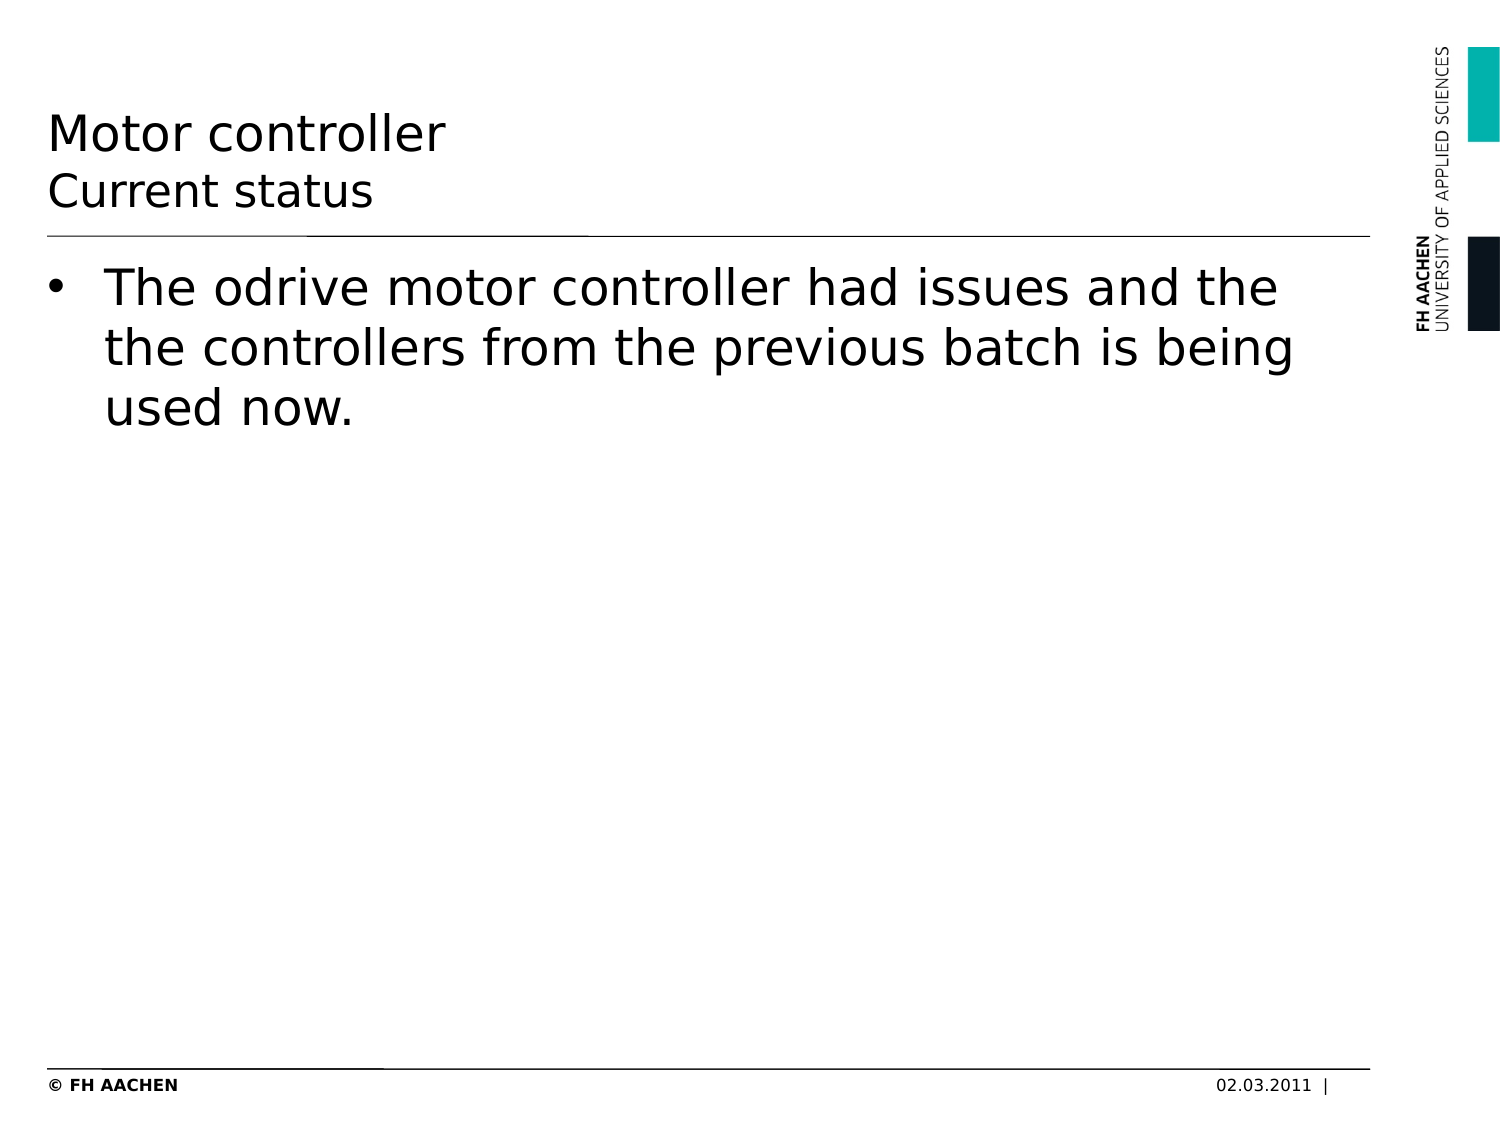

# Motor controller Current status
The odrive motor controller had issues and the the controllers from the previous batch is being used now.
© FH AACHEN
02.03.2011  |
50